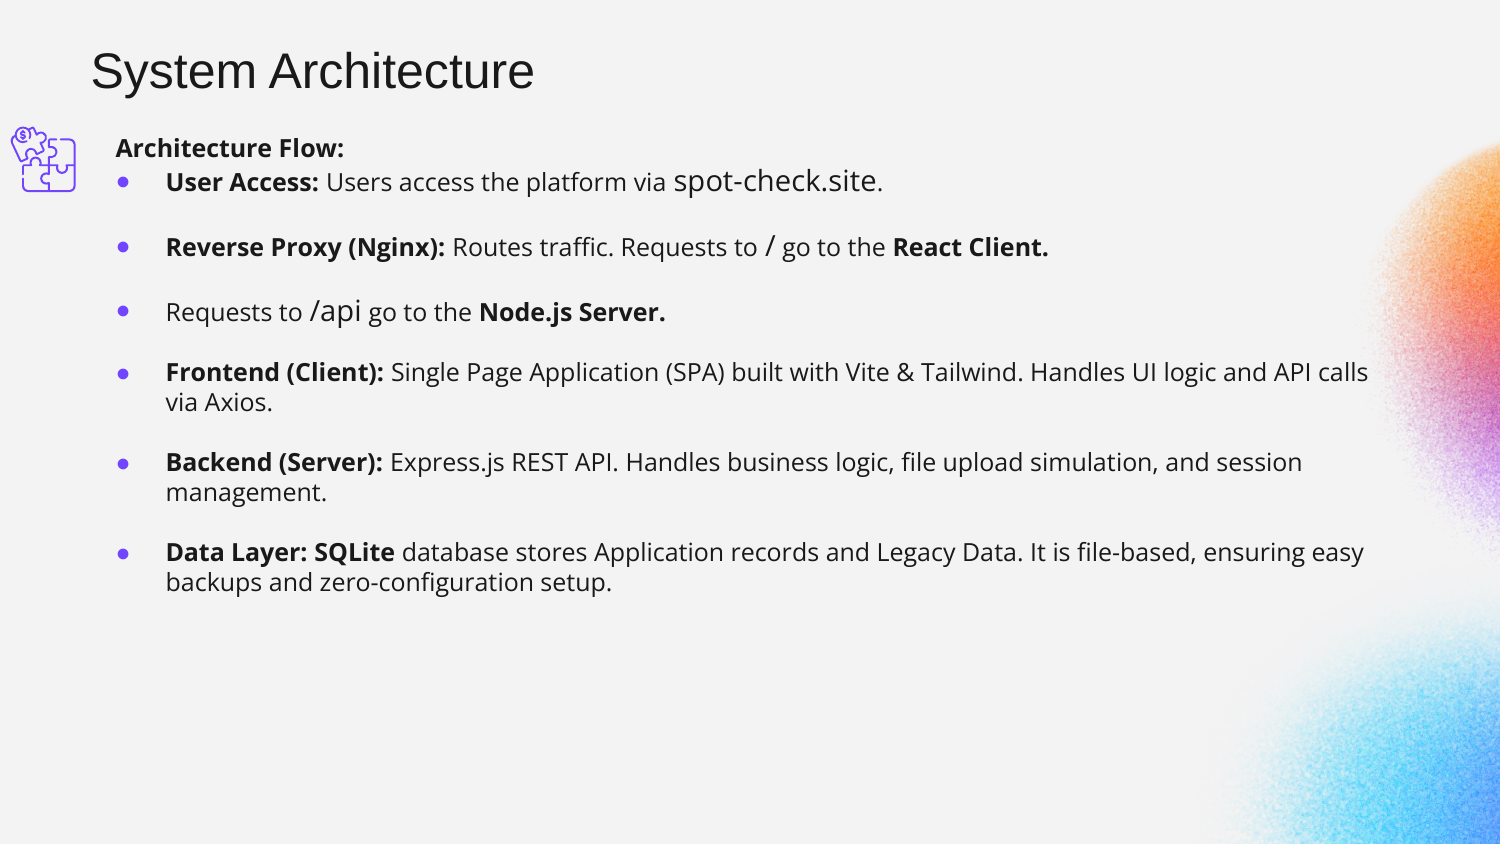

# System Architecture
Architecture Flow:
User Access: Users access the platform via spot-check.site.

Reverse Proxy (Nginx): Routes traffic. Requests to / go to the React Client.

Requests to /api go to the Node.js Server.

Frontend (Client): Single Page Application (SPA) built with Vite & Tailwind. Handles UI logic and API calls via Axios.

Backend (Server): Express.js REST API. Handles business logic, file upload simulation, and session management.

Data Layer: SQLite database stores Application records and Legacy Data. It is file-based, ensuring easy backups and zero-configuration setup.